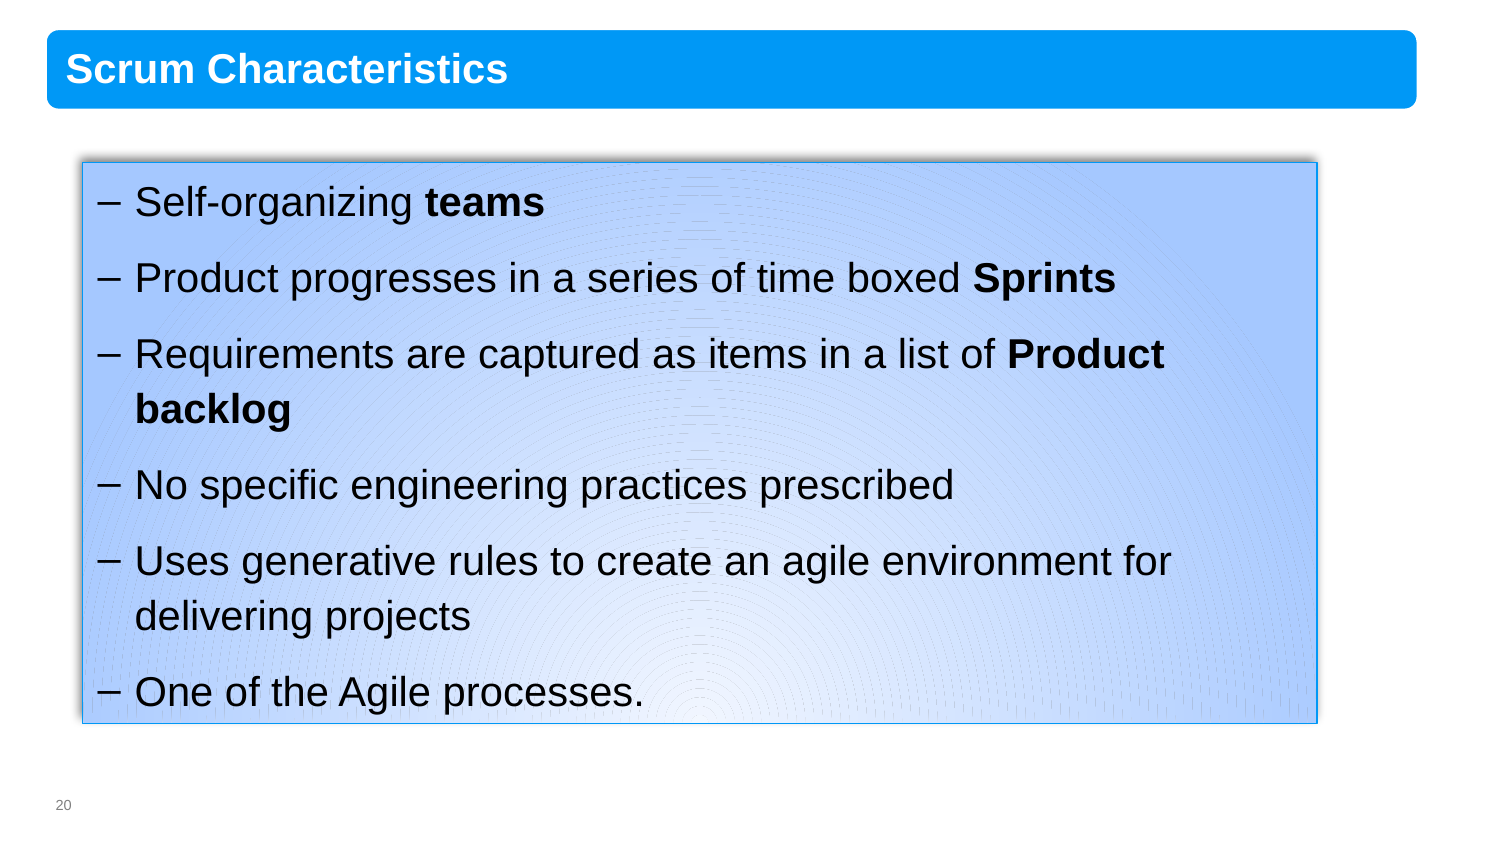

Scrum Characteristics
Self-organizing teams
Product progresses in a series of time boxed Sprints
Requirements are captured as items in a list of Product backlog
No specific engineering practices prescribed
Uses generative rules to create an agile environment for delivering projects
One of the Agile processes.